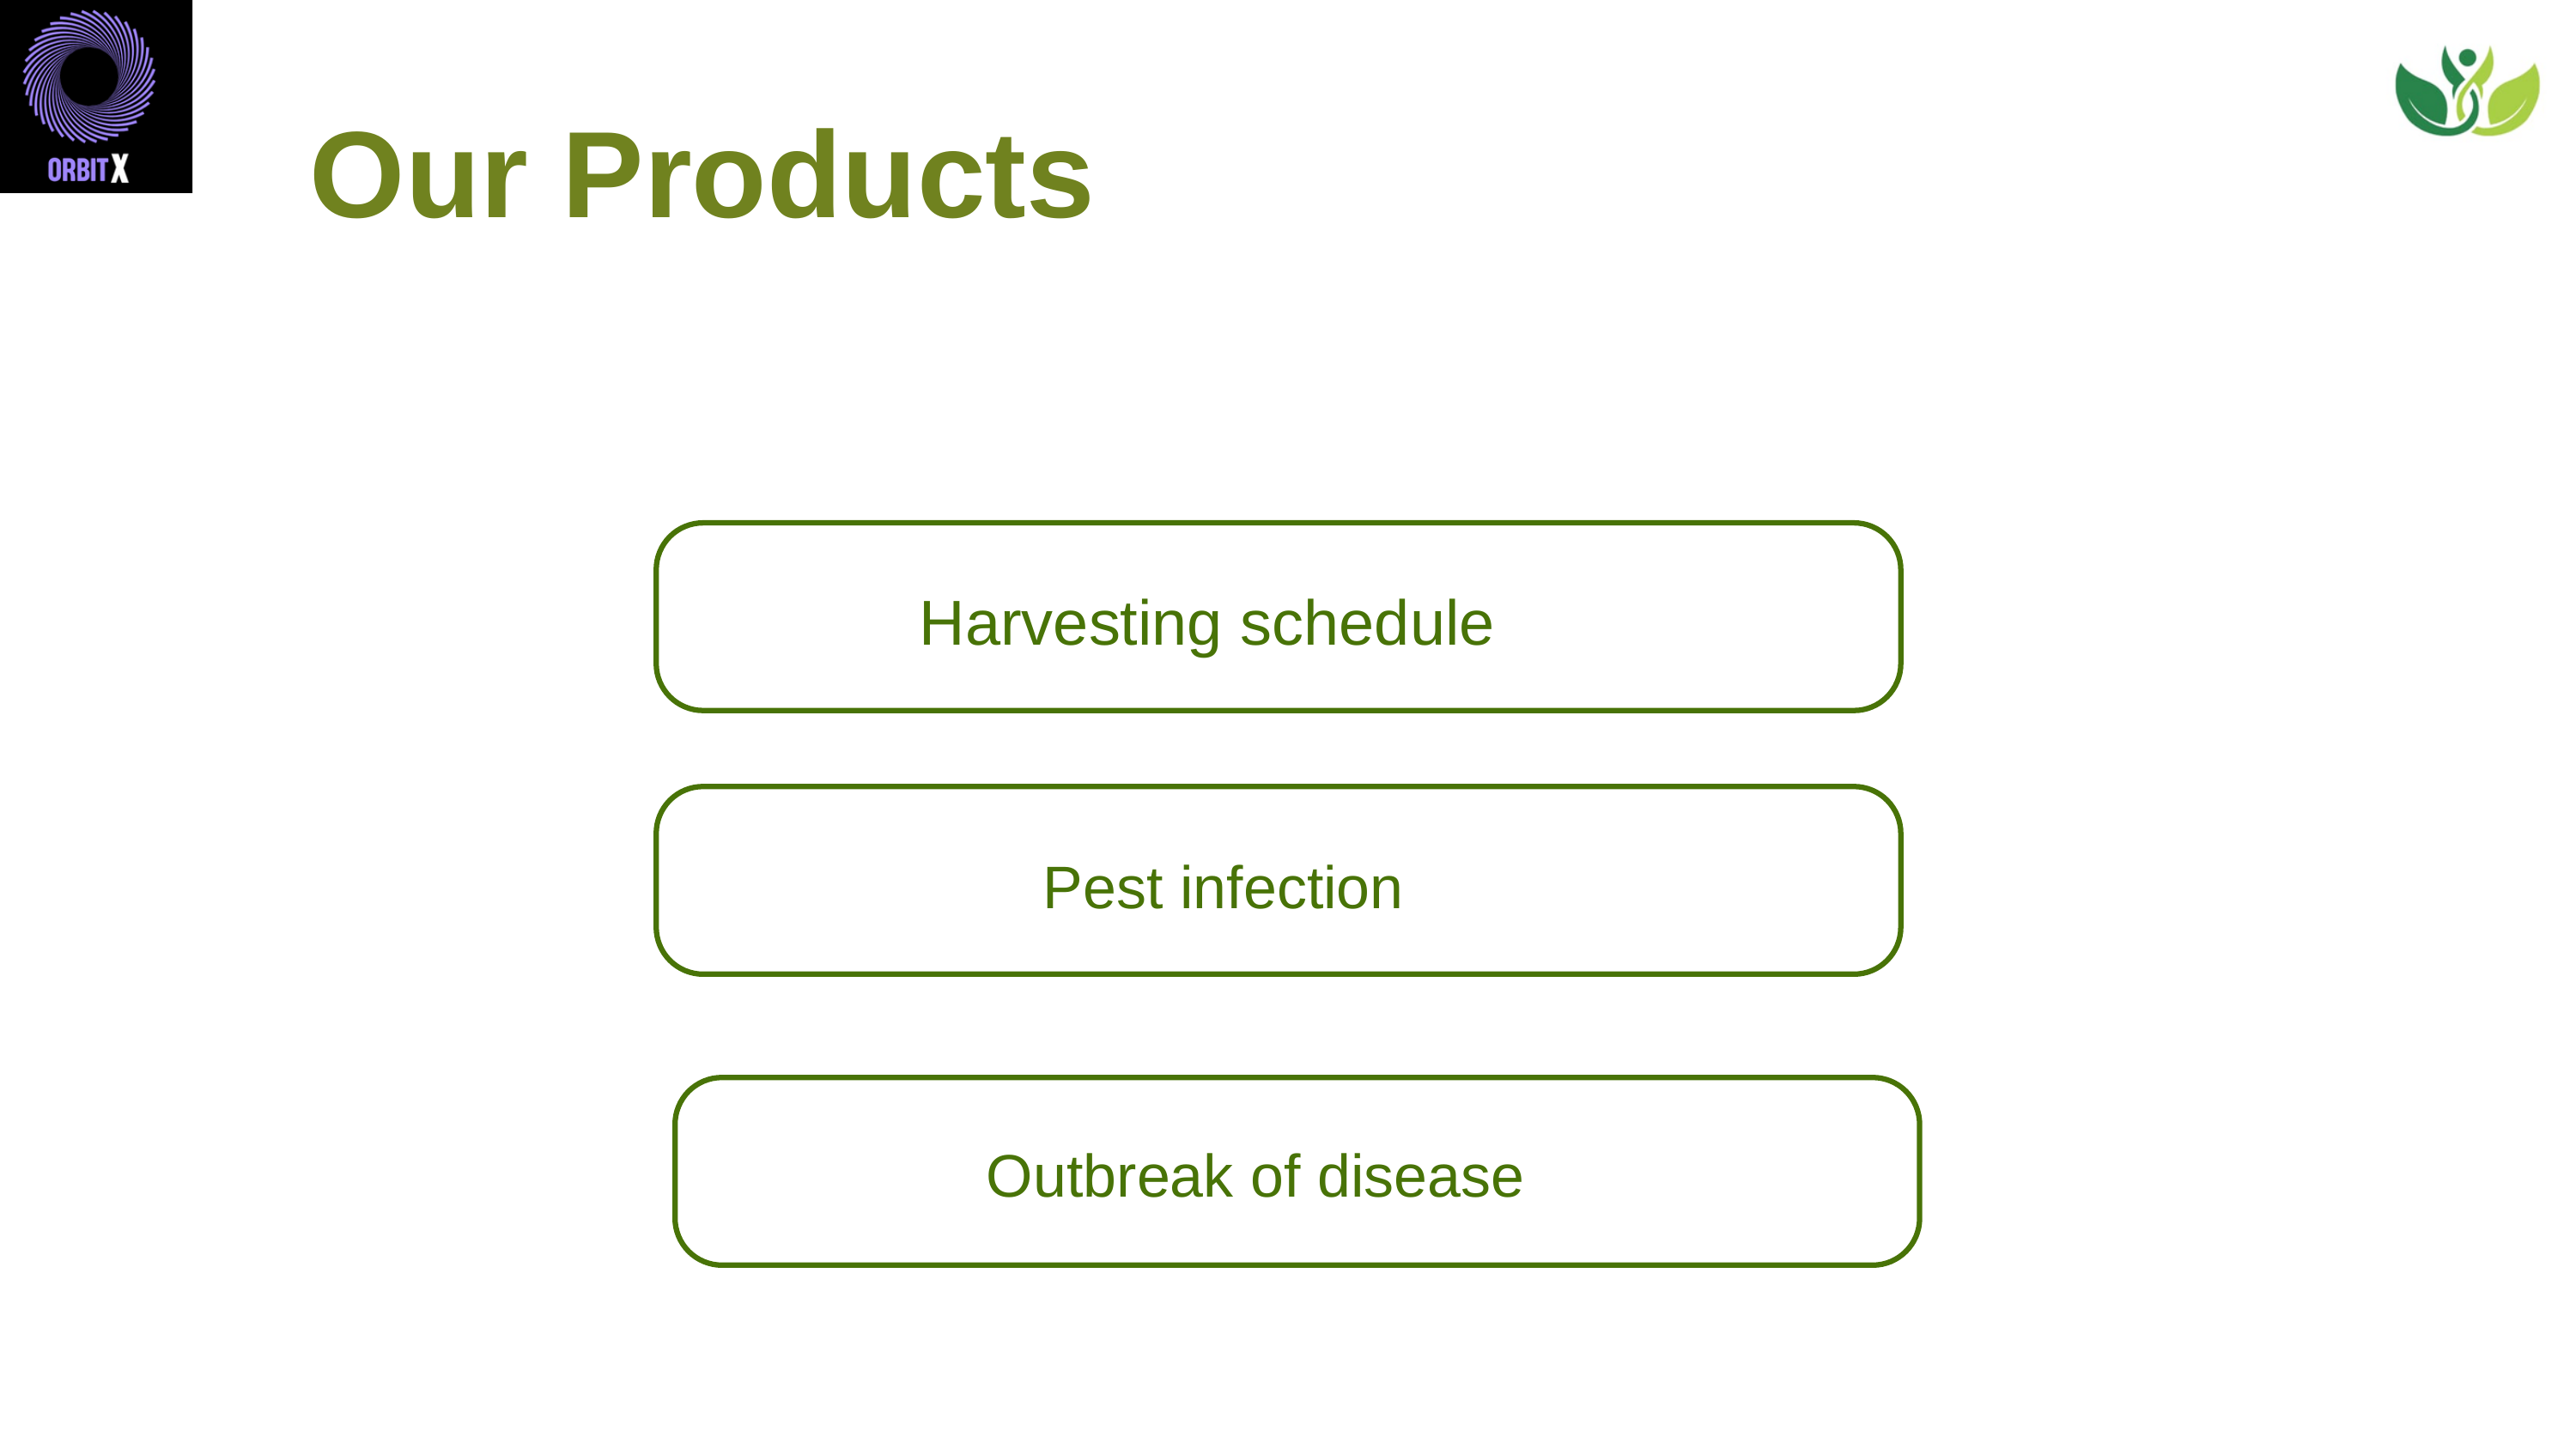

Our Products

 Harvesting schedule

Pest infection

Outbreak of disease